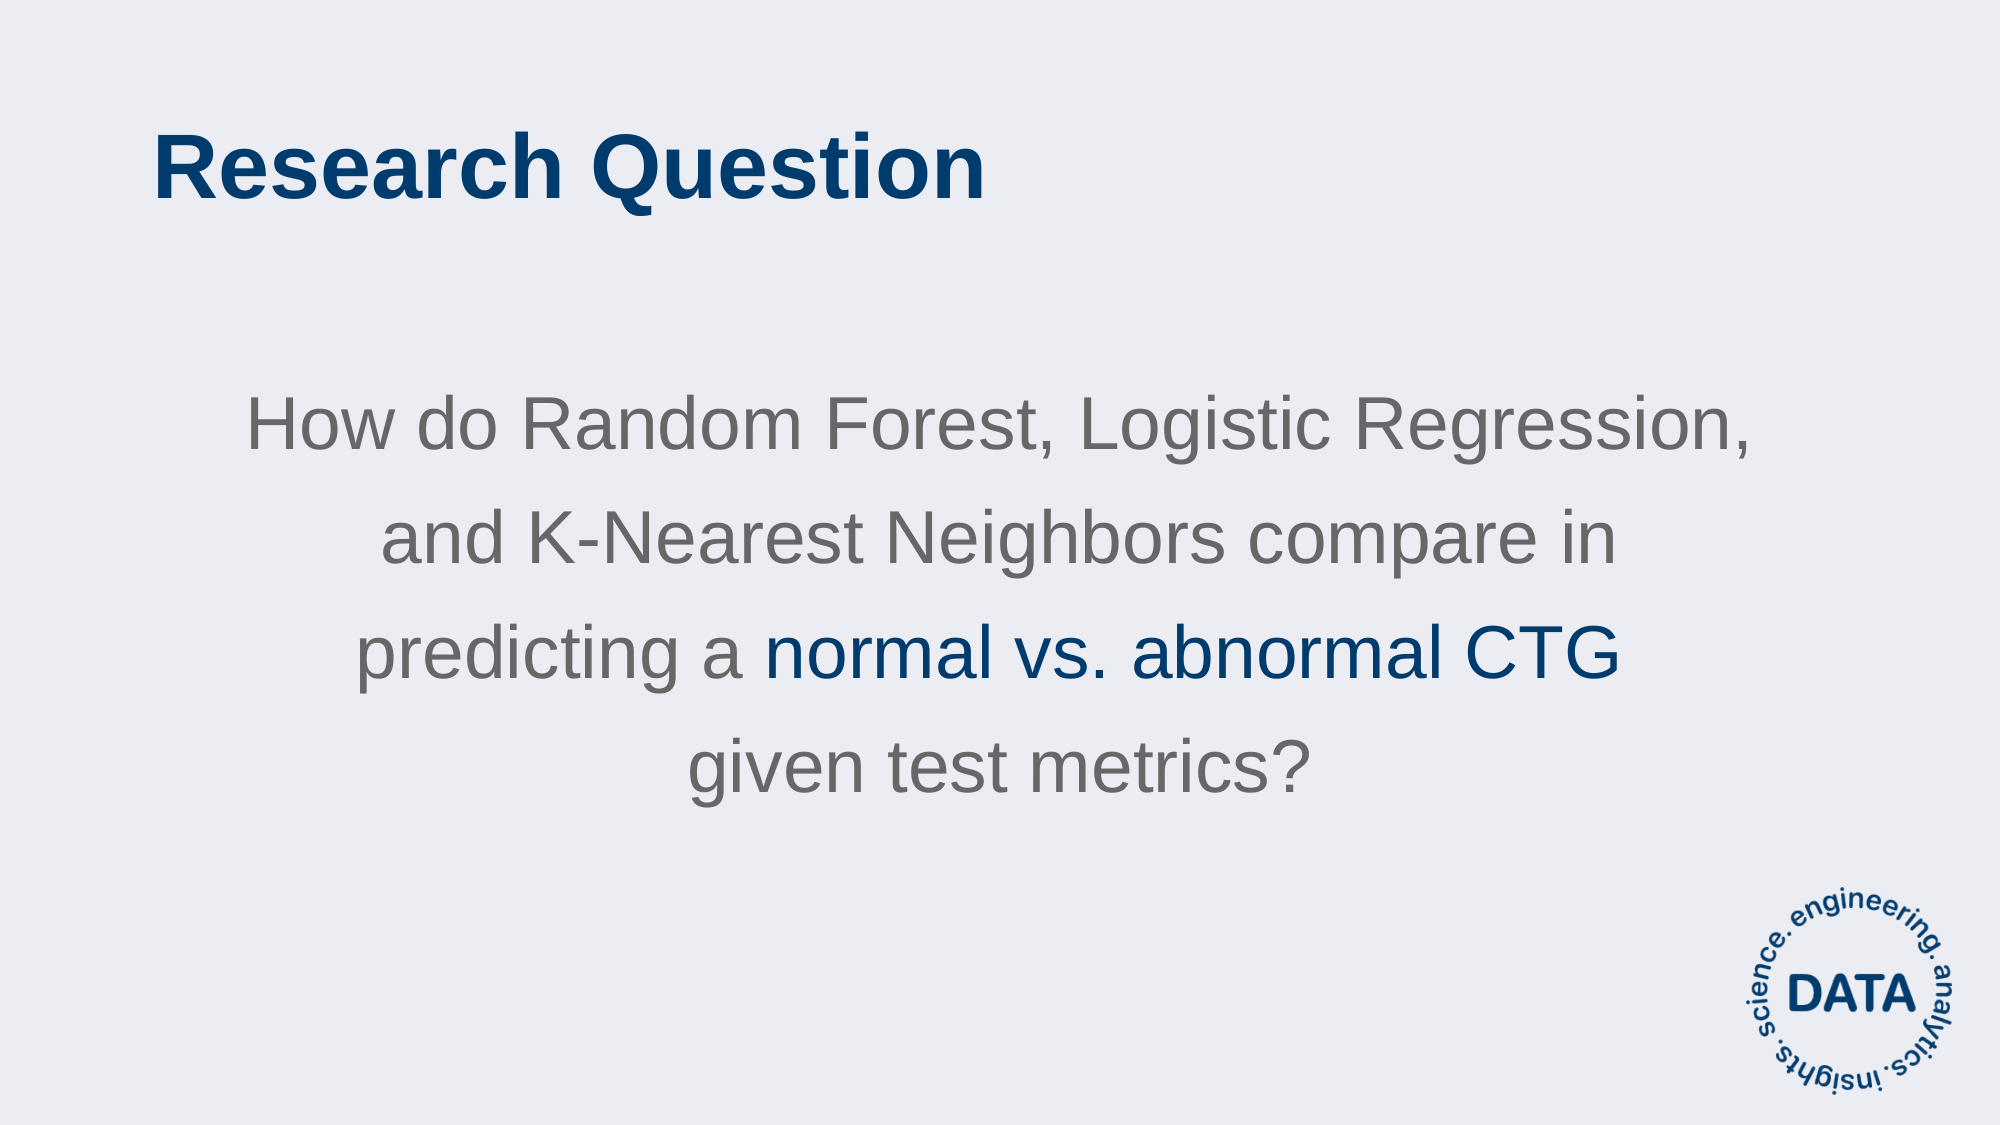

# Research Question
How do Random Forest, Logistic Regression,
and K-Nearest Neighbors compare in
predicting a normal vs. abnormal CTG
given test metrics?